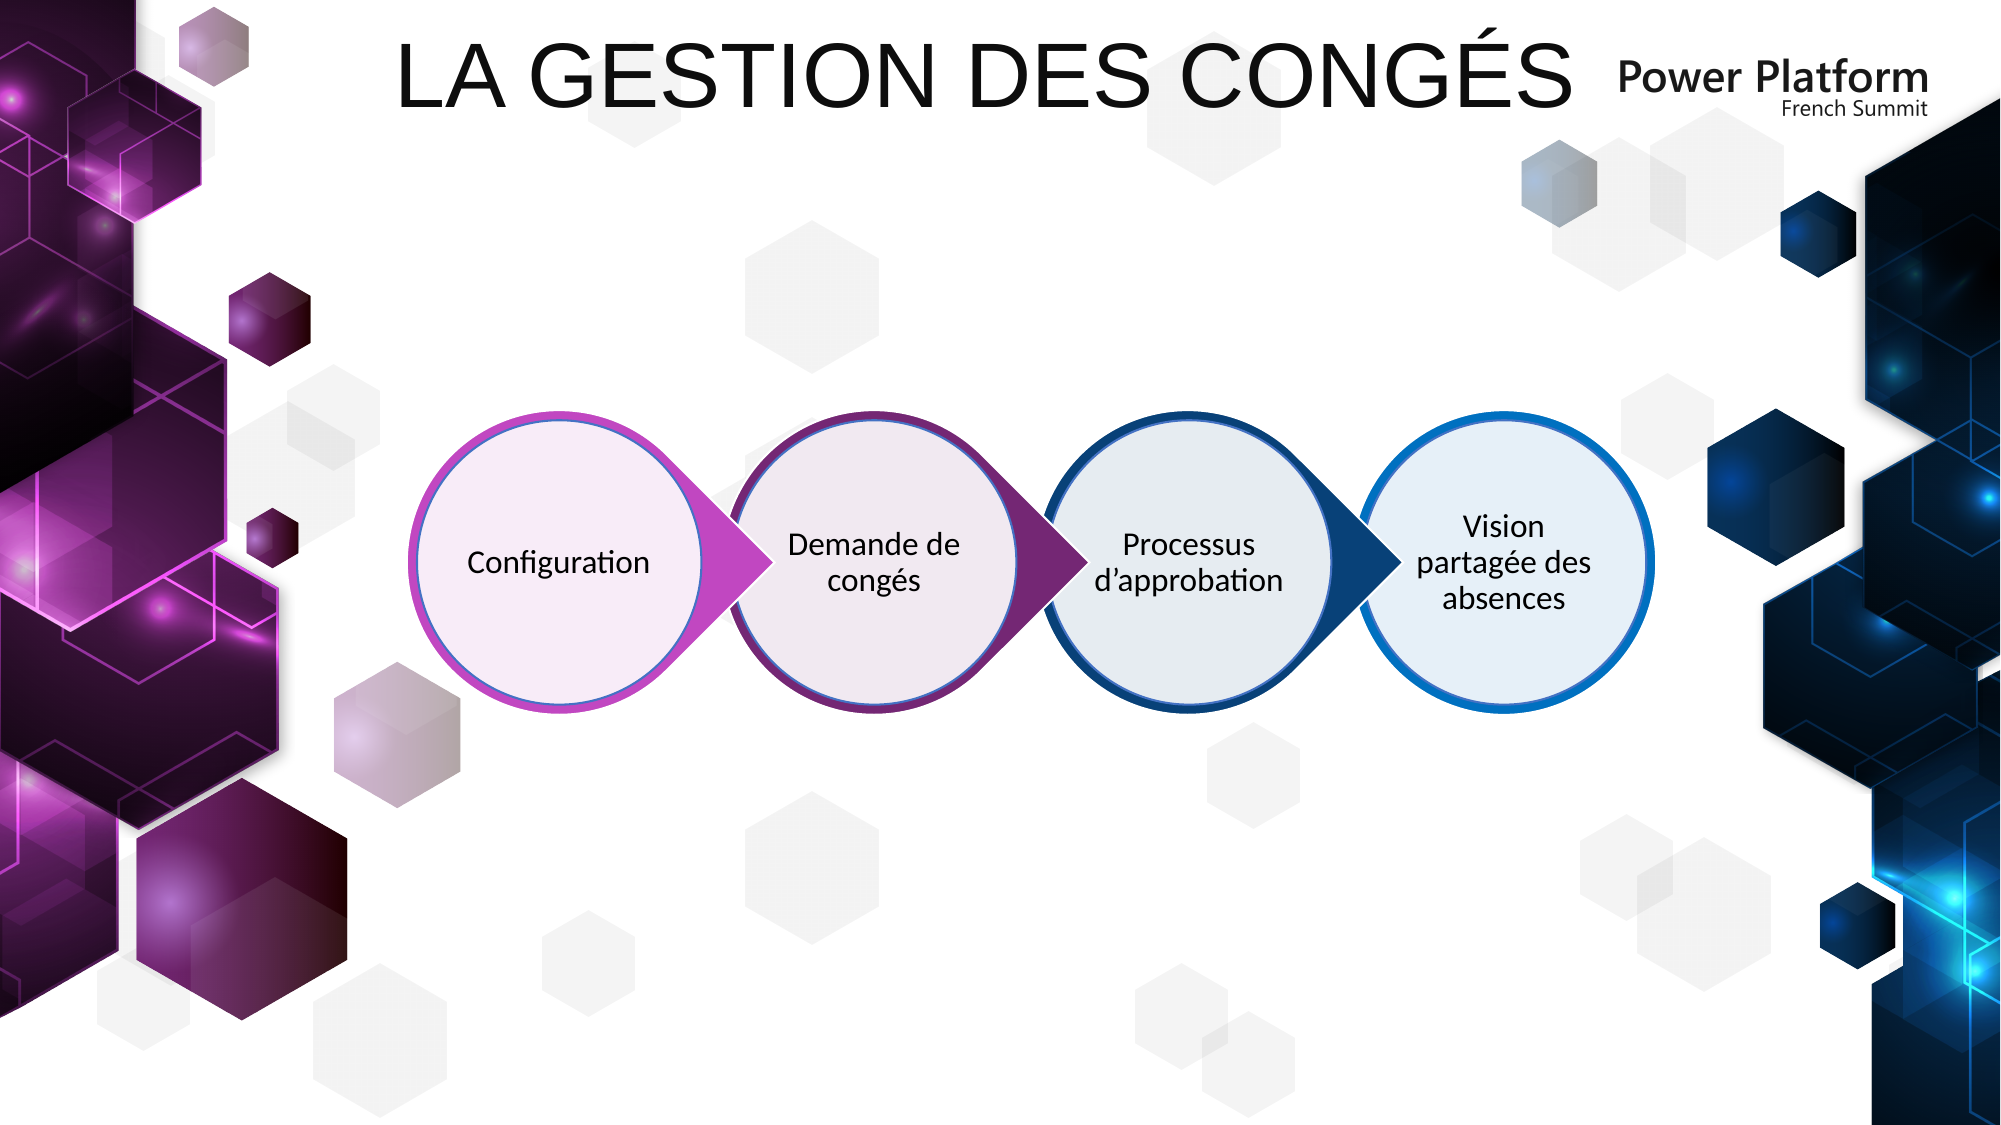

# La gestion des congés
Vision partagée des absences
Processus d’approbation
Demande de congés
Configuration